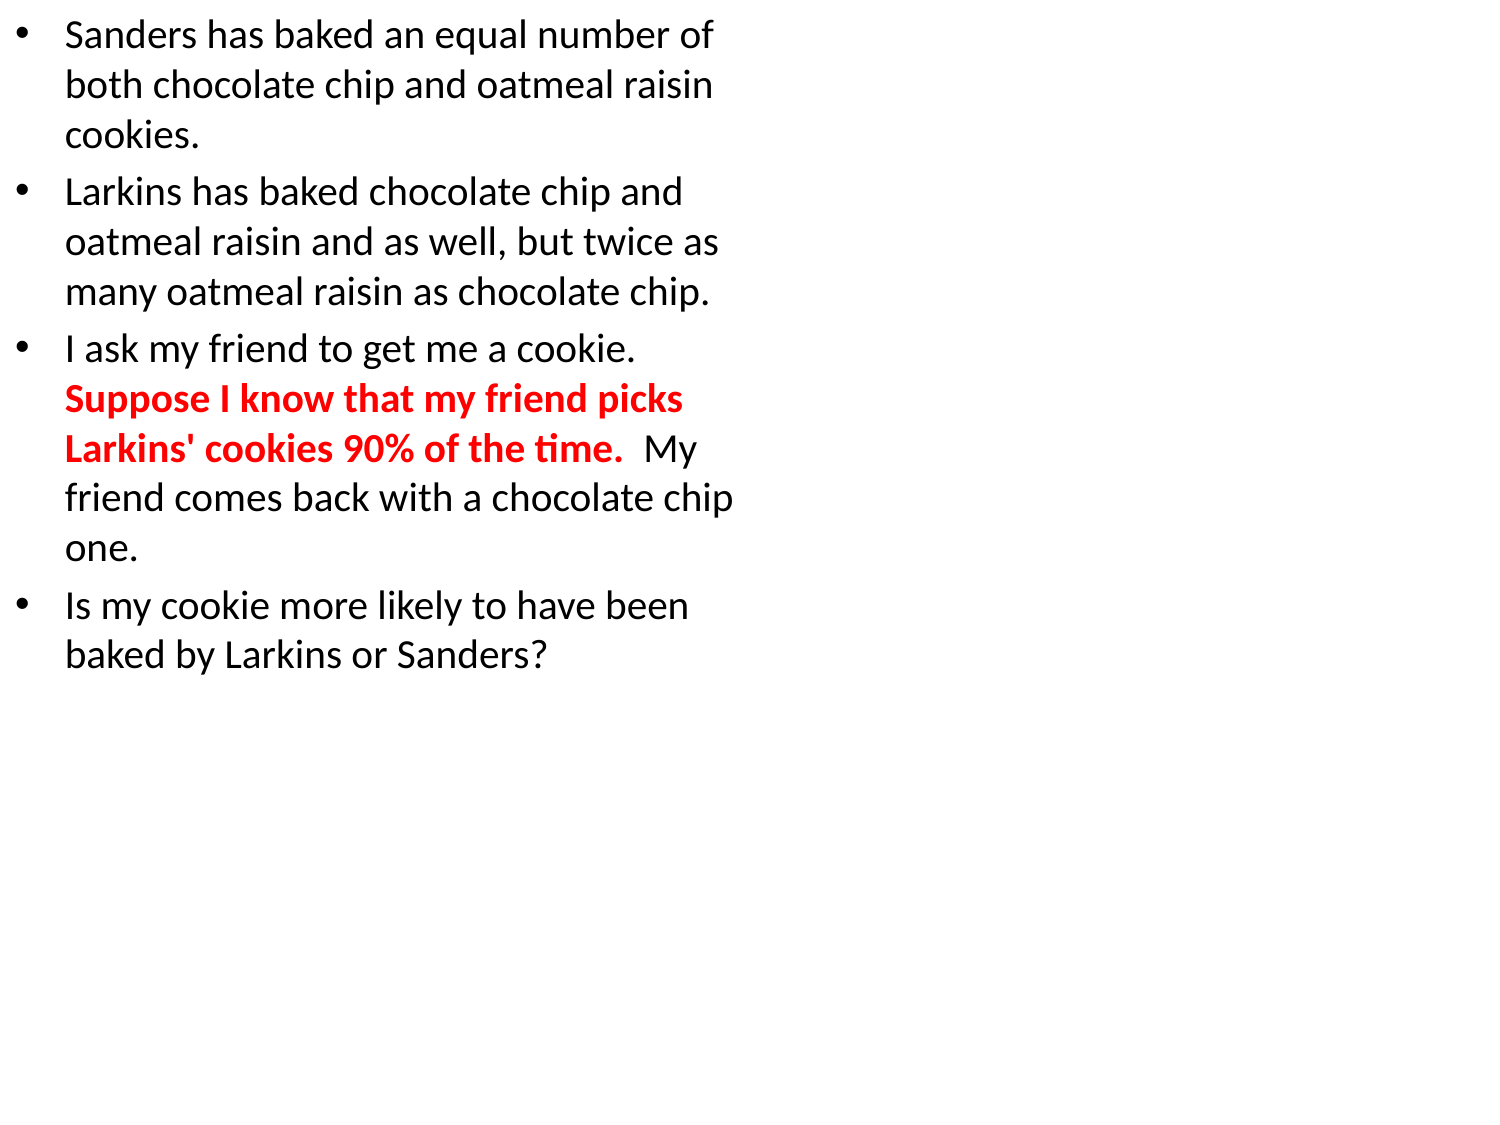

Sanders has baked an equal number of both chocolate chip and oatmeal raisin cookies.
Larkins has baked chocolate chip and oatmeal raisin and as well, but twice as many oatmeal raisin as chocolate chip.
I ask my friend to get me a cookie.  Suppose I know that my friend picks Larkins' cookies 90% of the time.  My friend comes back with a chocolate chip one.
Is my cookie more likely to have been baked by Larkins or Sanders?